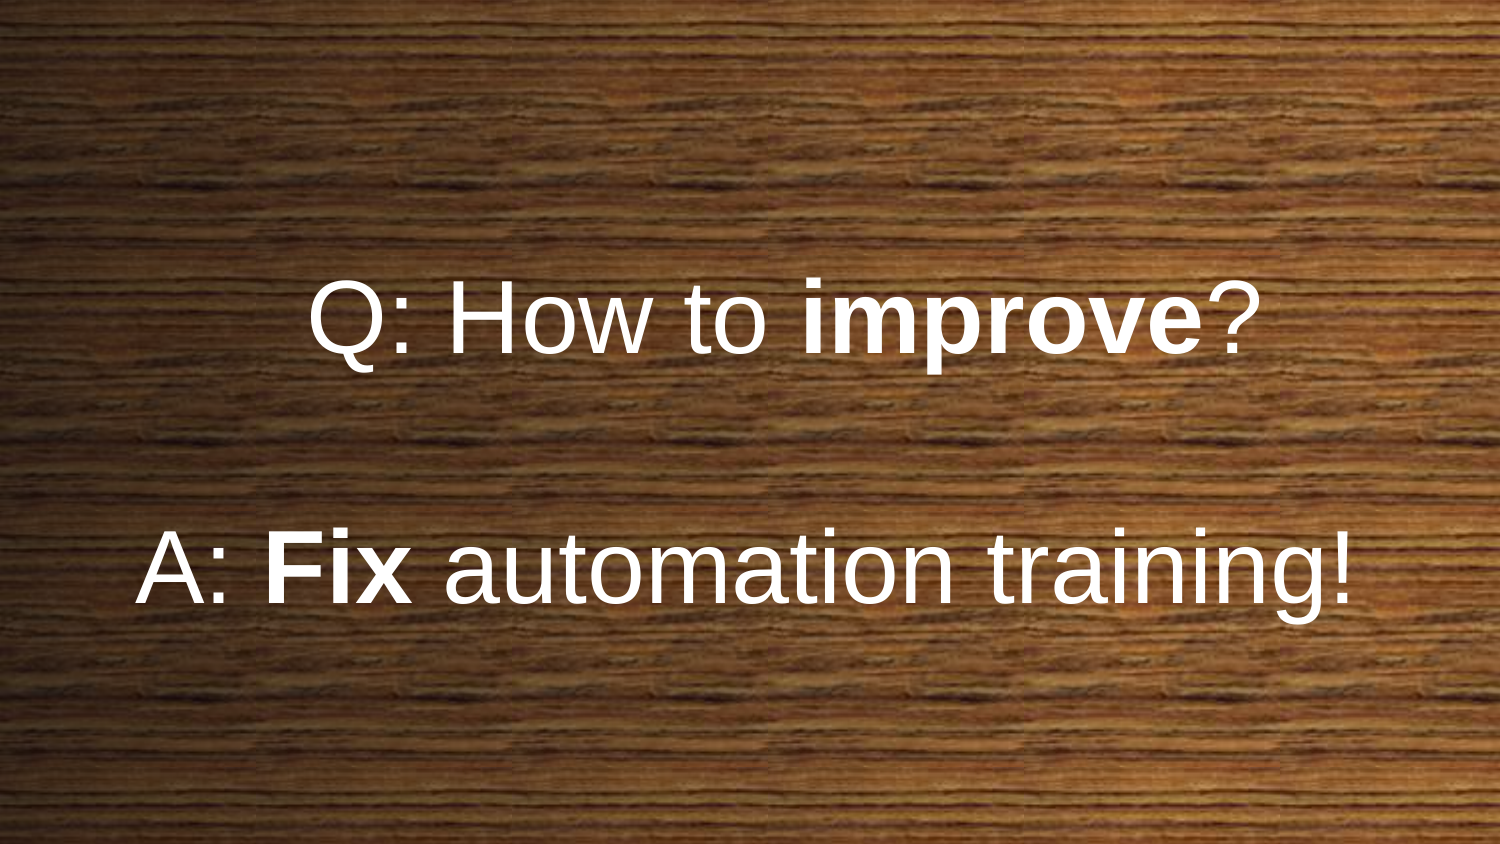

Q: How to improve?

A: Fix automation training!